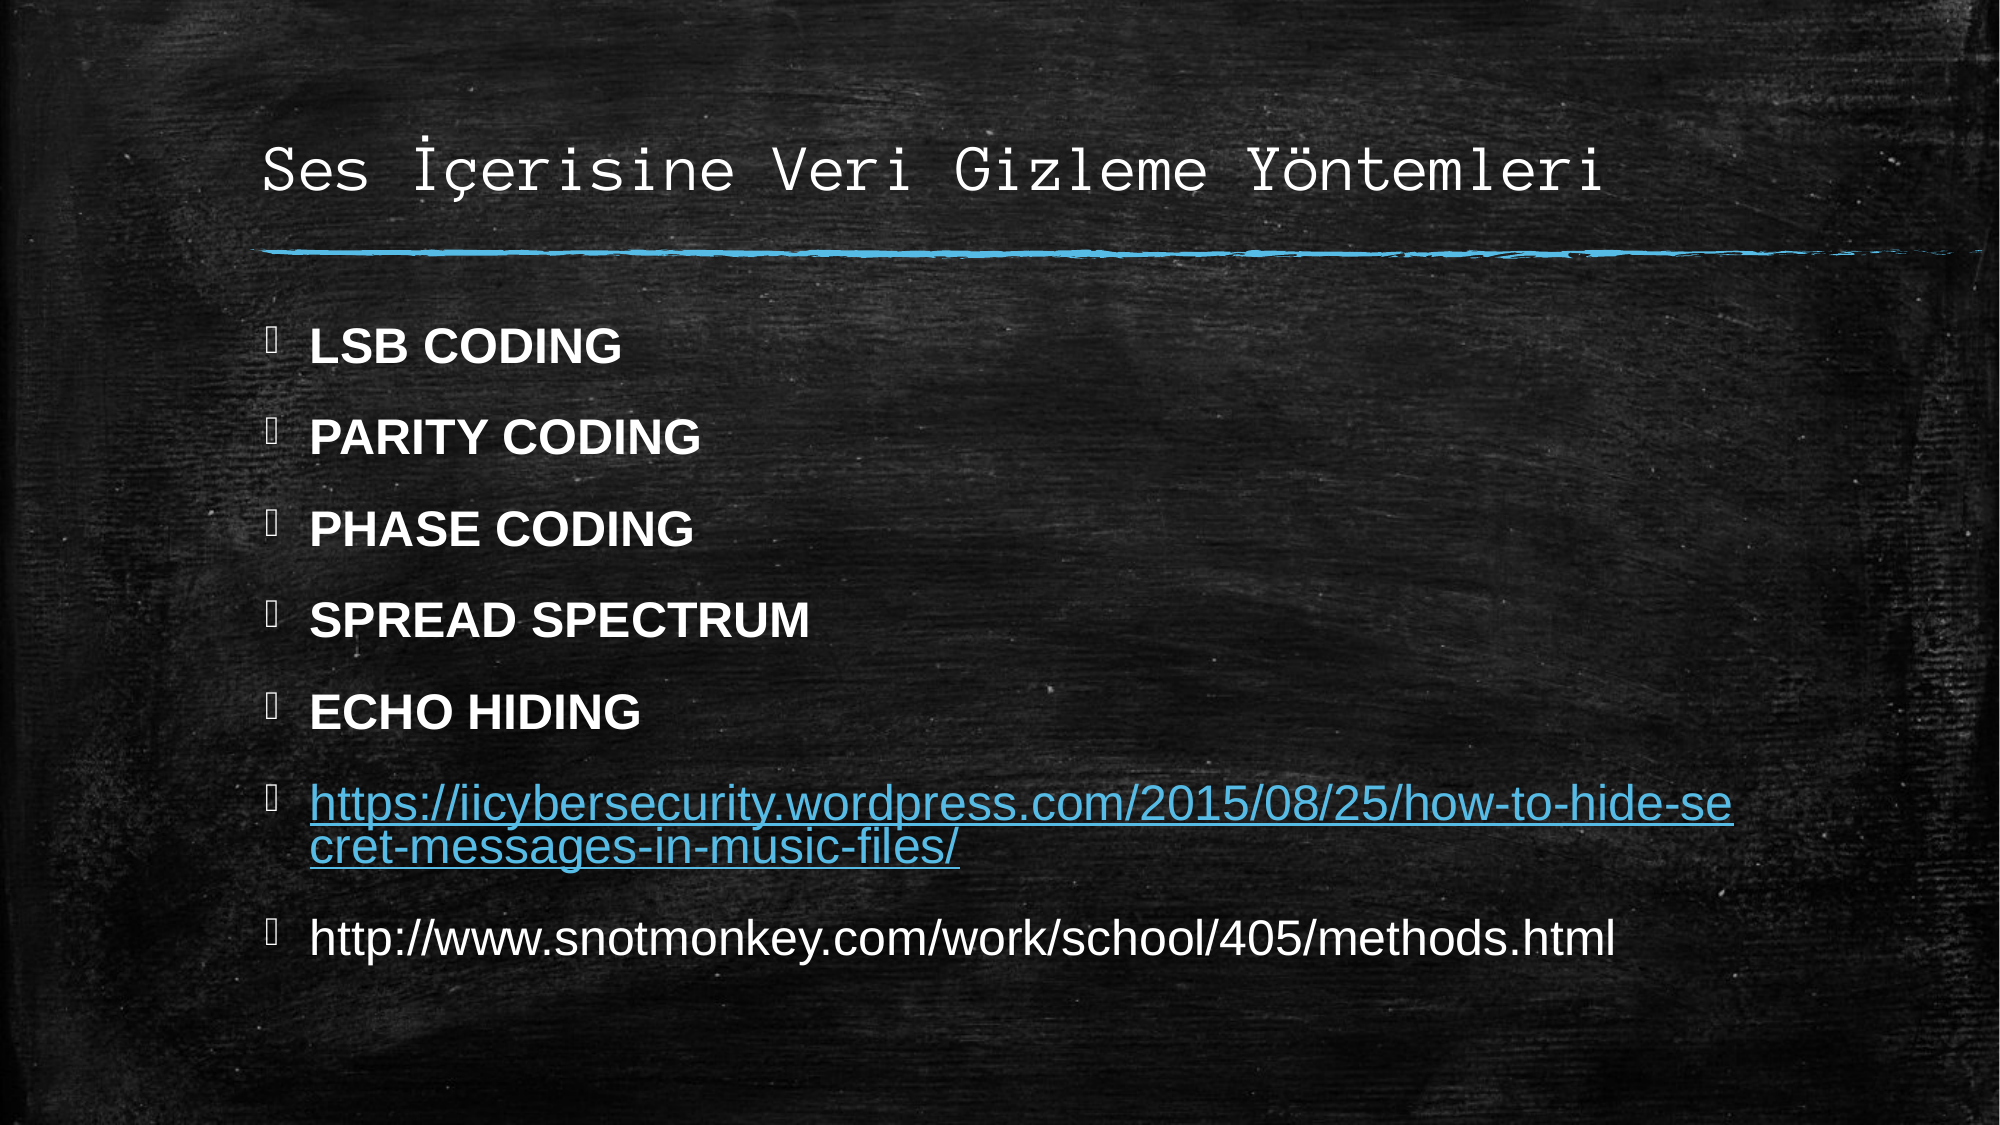

# Ses İçerisine Veri Gizleme Yöntemleri
LSB CODING
PARITY CODING
PHASE CODING
SPREAD SPECTRUM
ECHO HIDING
https://iicybersecurity.wordpress.com/2015/08/25/how-to-hide-secret-messages-in-music-files/
http://www.snotmonkey.com/work/school/405/methods.html